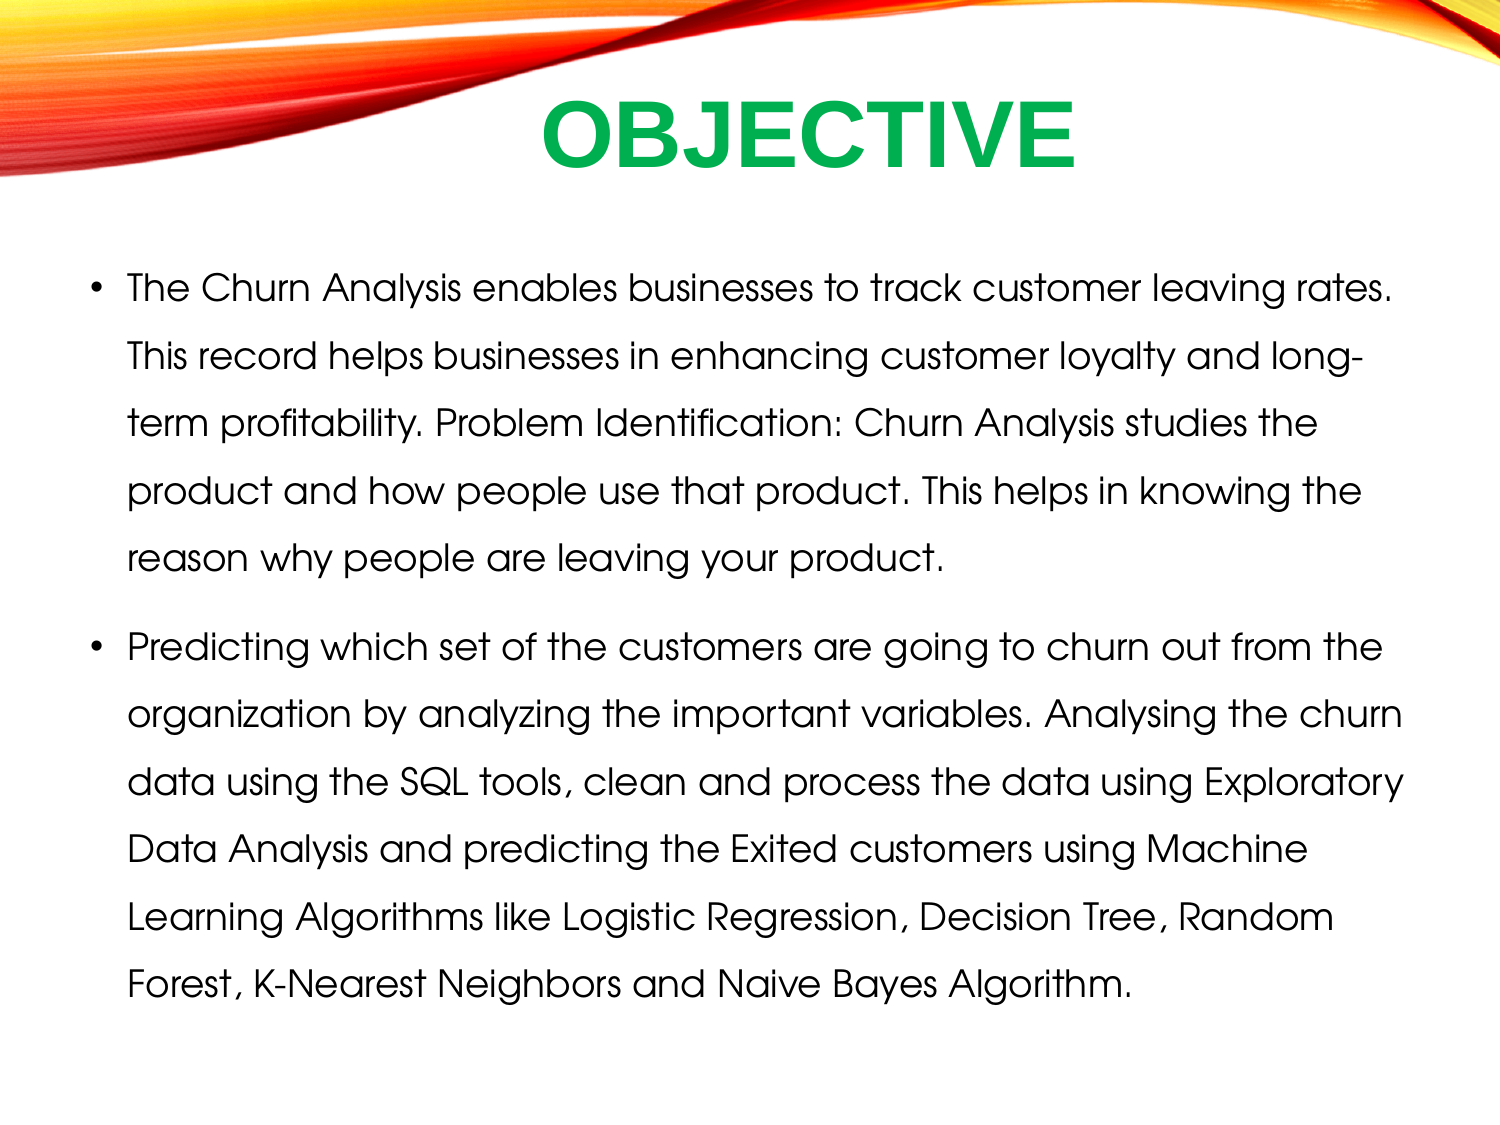

# OBJECTIVE
The Churn Analysis enables businesses to track customer leaving rates. This record helps businesses in enhancing customer loyalty and long-term profitability. Problem Identification: Churn Analysis studies the product and how people use that product. This helps in knowing the reason why people are leaving your product.
Predicting which set of the customers are going to churn out from the organization by analyzing the important variables. Analysing the churn data using the SQL tools, clean and process the data using Exploratory Data Analysis and predicting the Exited customers using Machine Learning Algorithms like Logistic Regression, Decision Tree, Random Forest, K-Nearest Neighbors and Naive Bayes Algorithm.